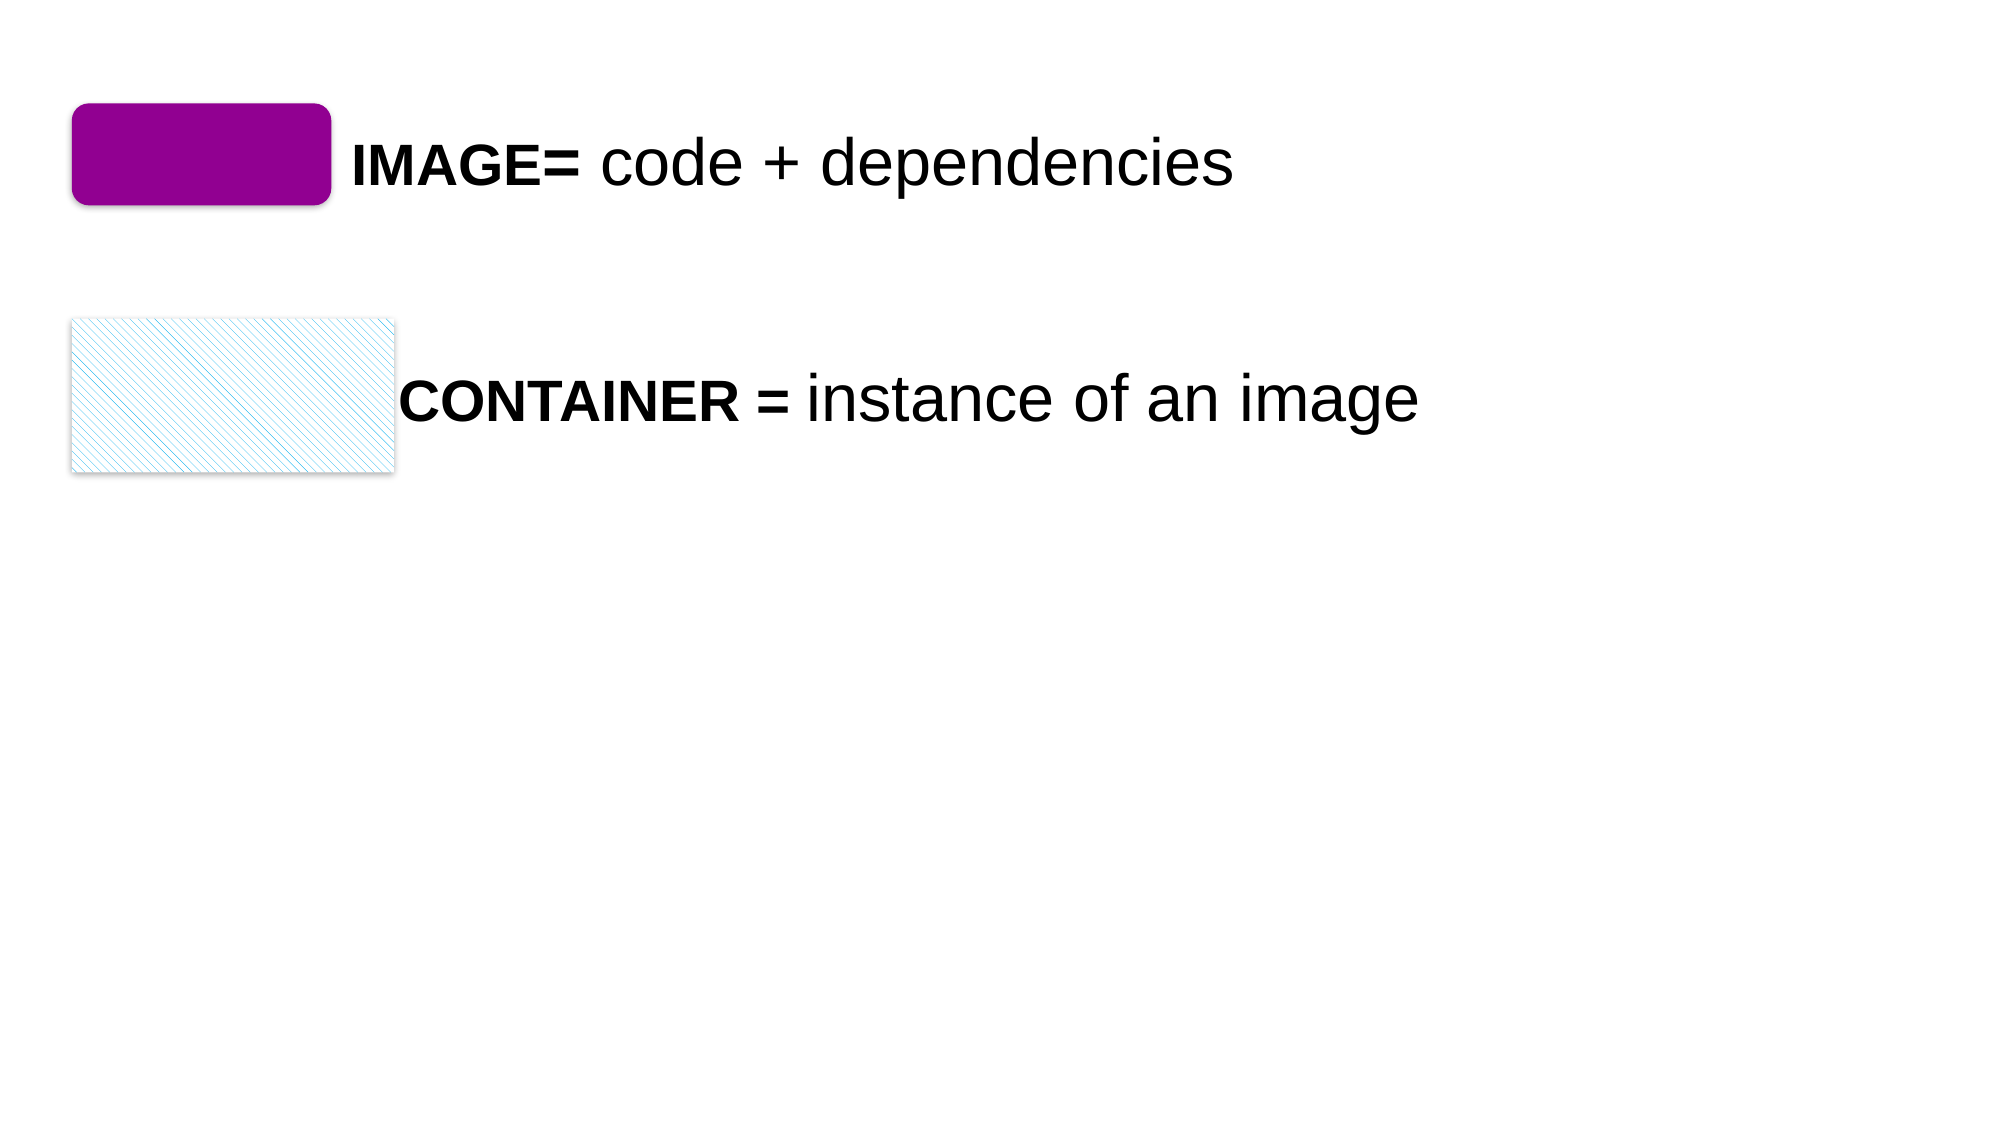

IMAGE= code + dependencies

CONTAINER = instance of an image